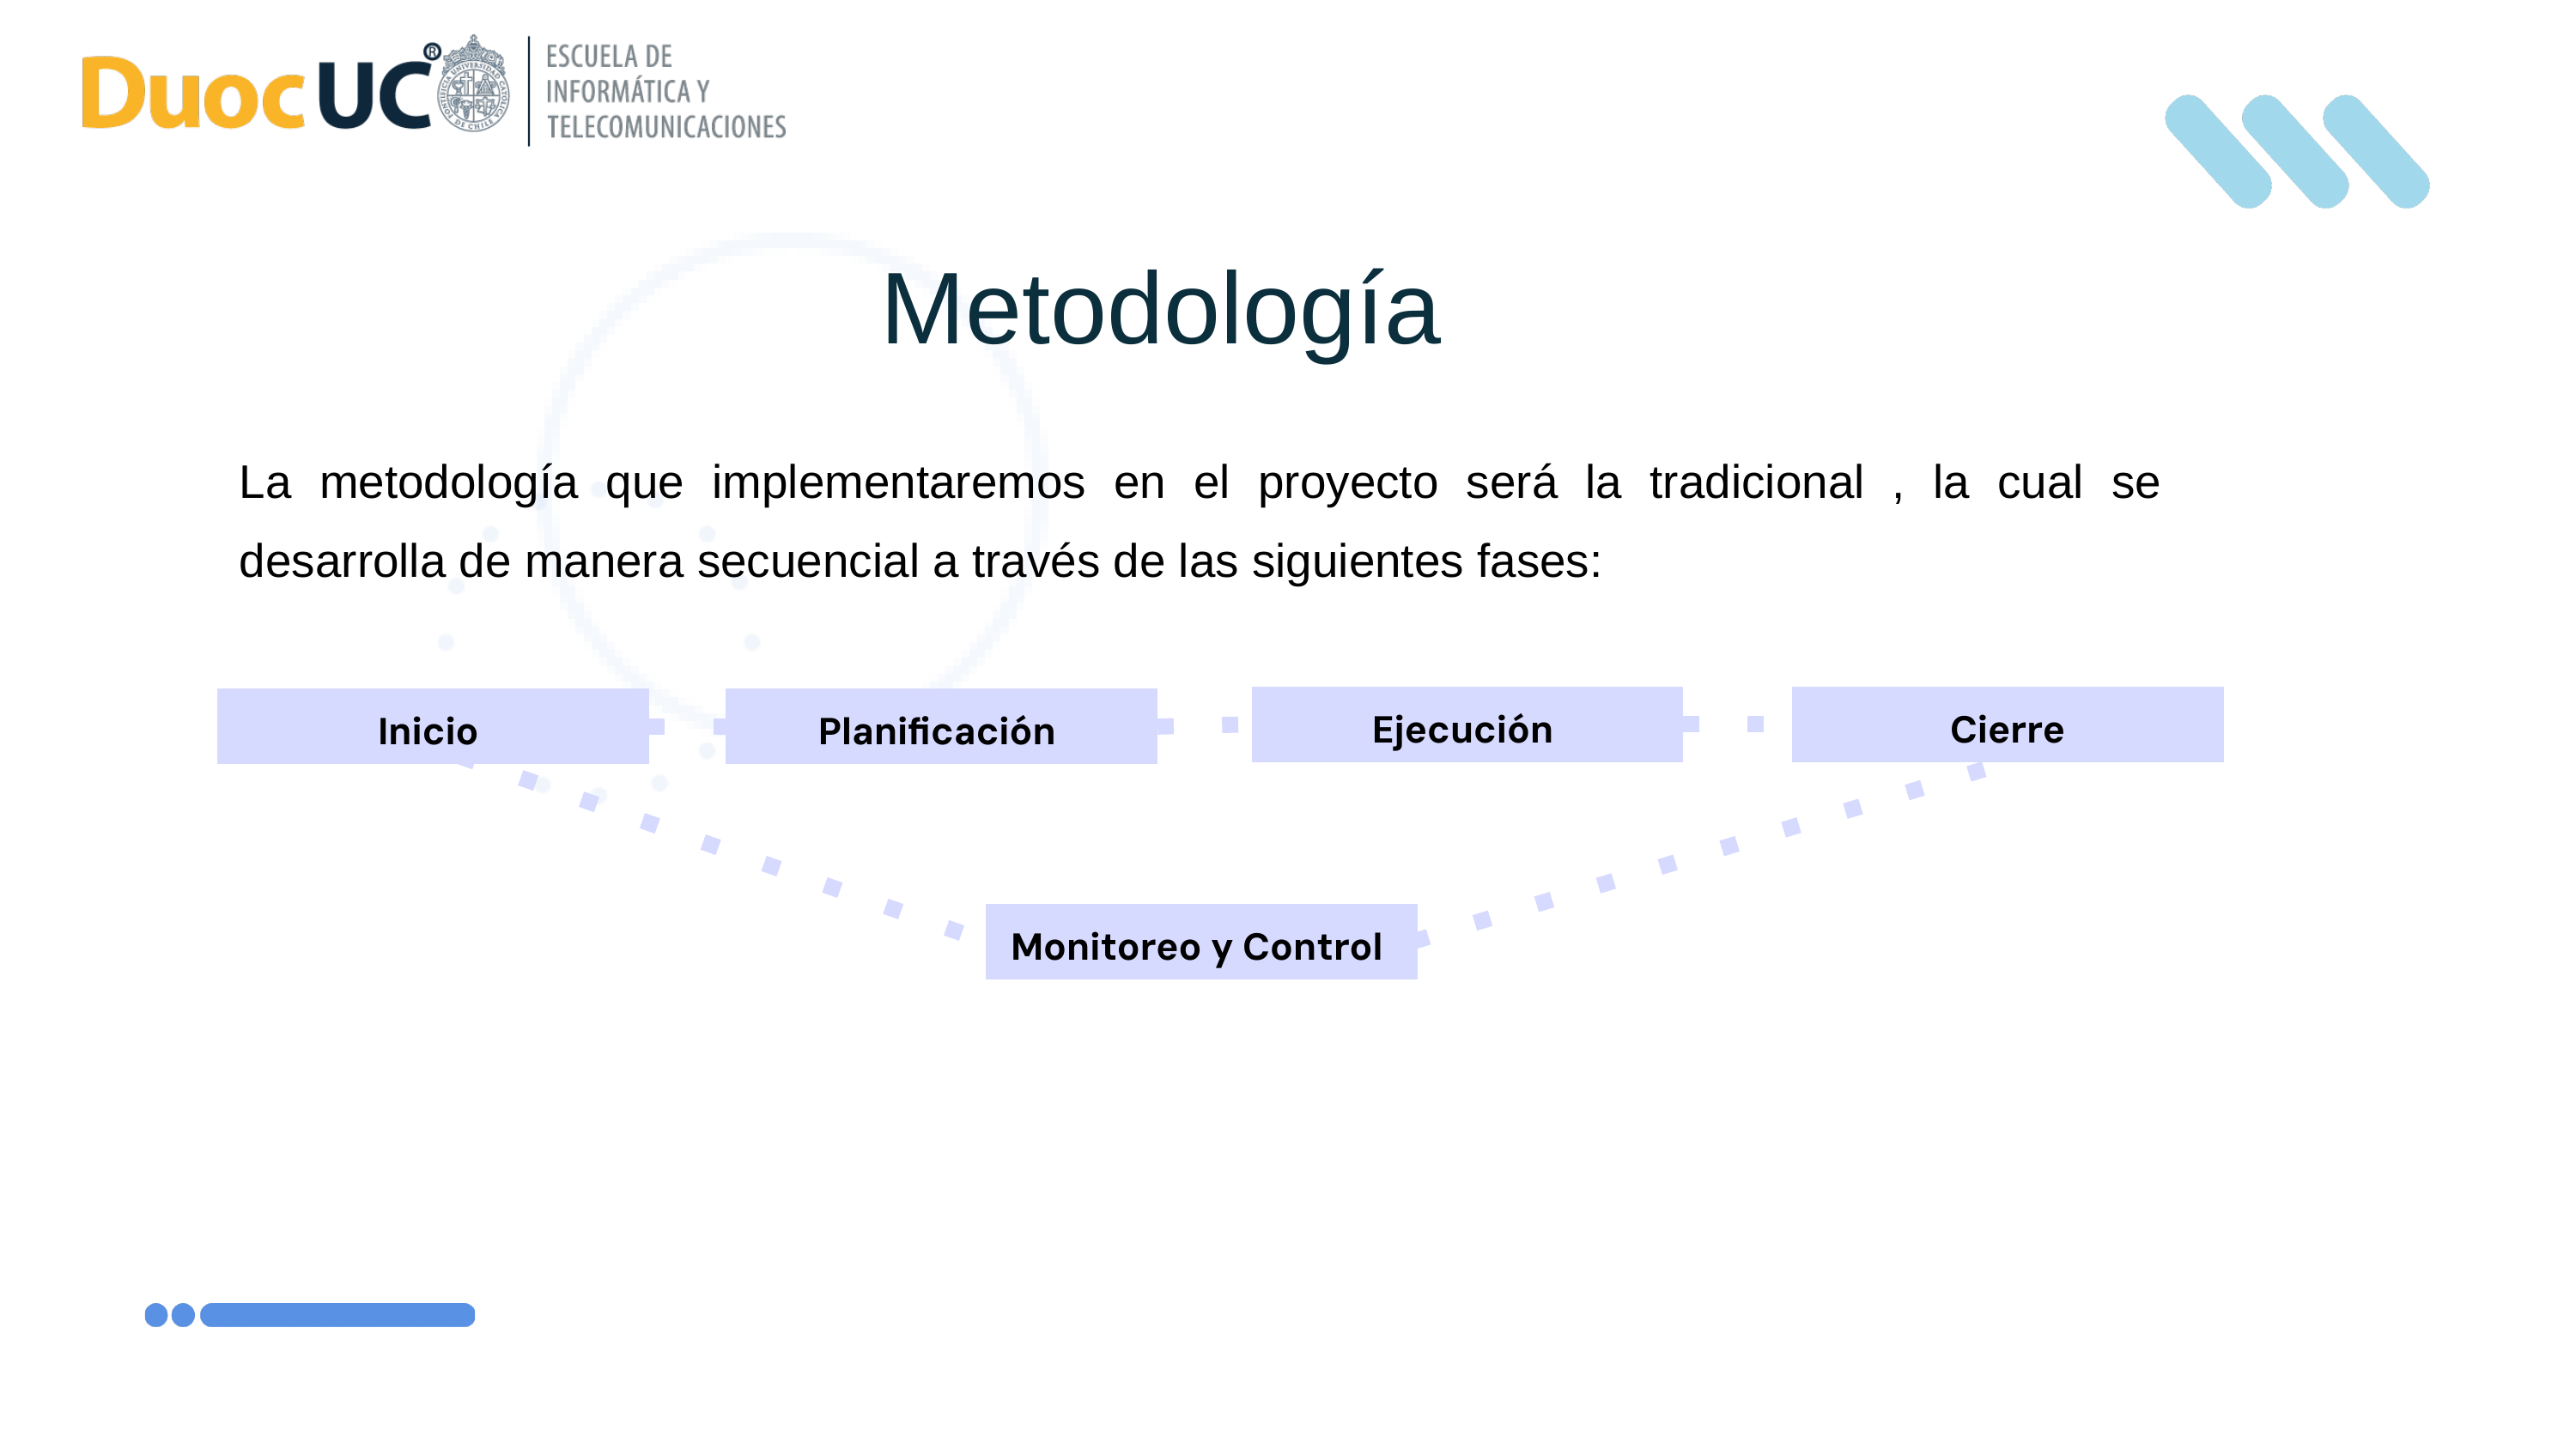

Metodología
La metodología que implementaremos en el proyecto será la tradicional , la cual se desarrolla de manera secuencial a través de las siguientes fases:

Ejecución

Cierre

Inicio

Planificación

Monitoreo y Control